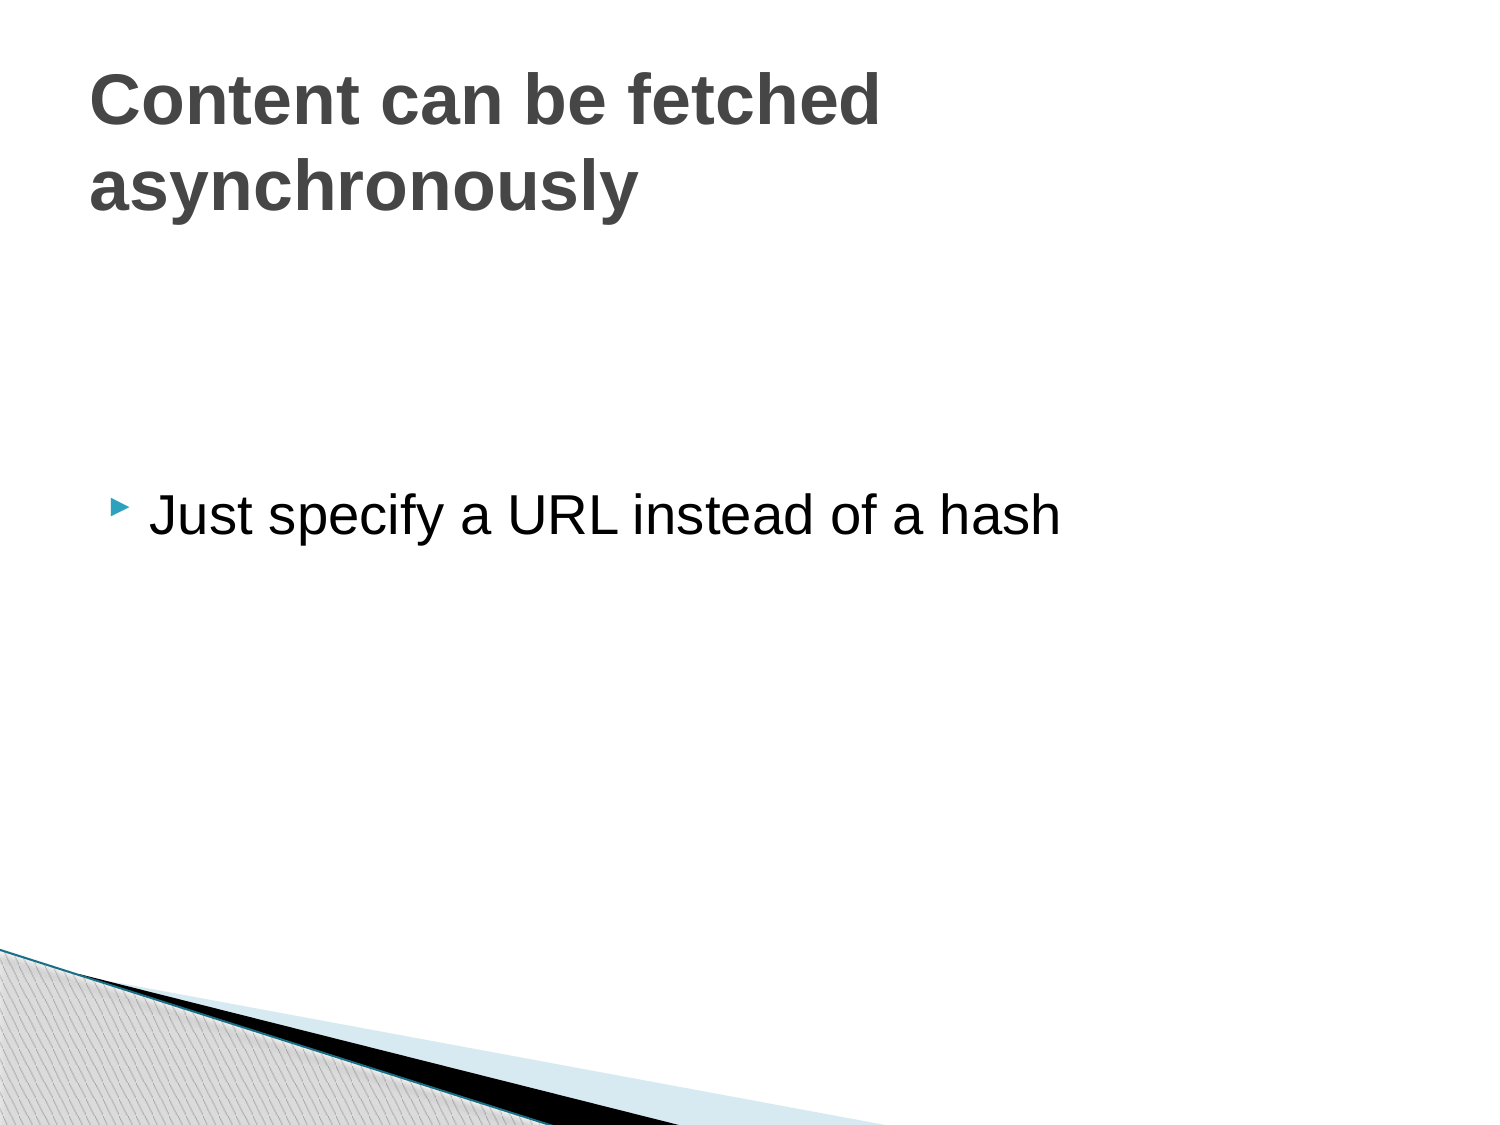

# Content can be fetched asynchronously

Just specify a URL instead of a hash